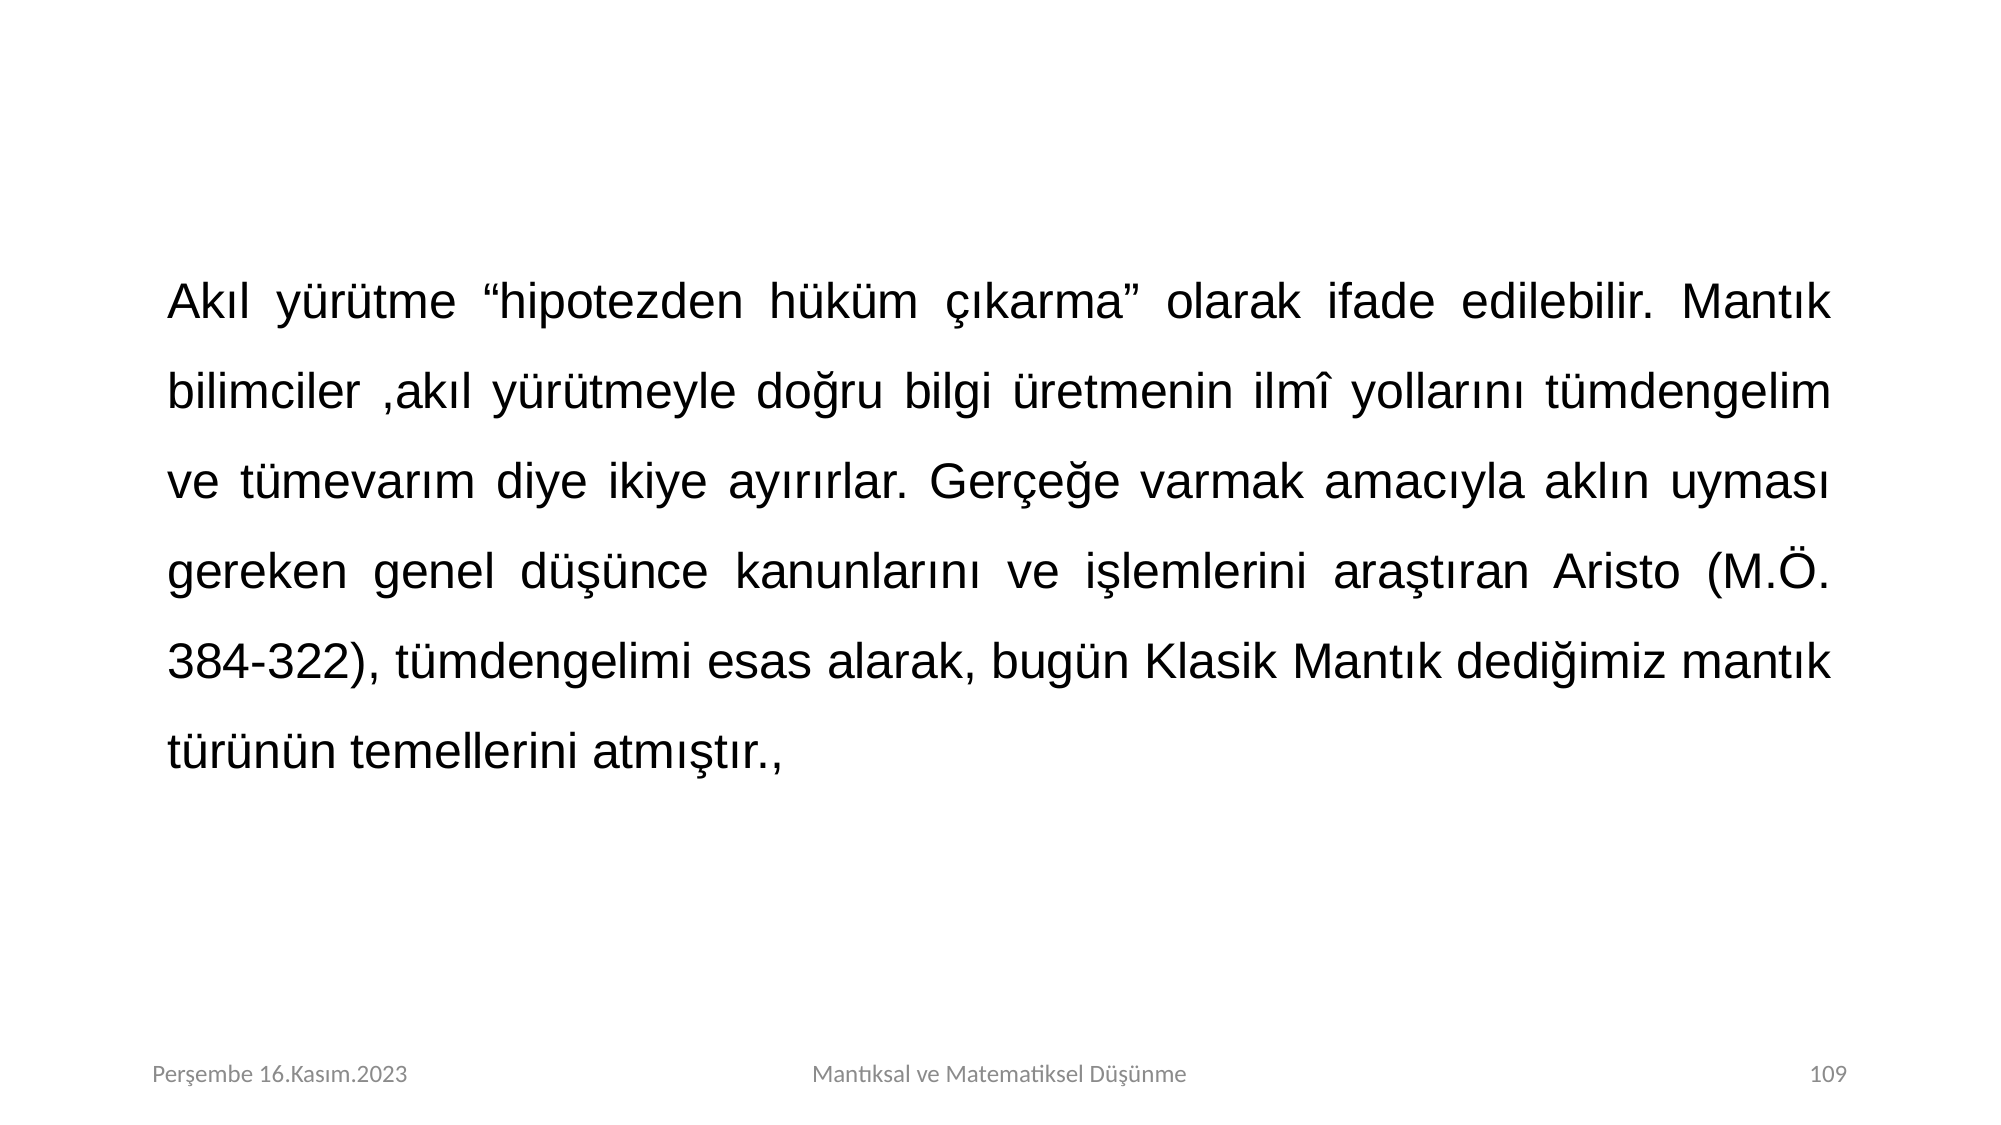

Akıl yürütme “hipotezden hüküm çıkarma” olarak ifade edilebilir. Mantık bilimciler ,akıl yürütmeyle doğru bilgi üretmenin ilmî yollarını tümdengelim ve tümevarım diye ikiye ayırırlar. Gerçeğe varmak amacıyla aklın uyması gereken genel düşünce kanunlarını ve işlemlerini araştıran Aristo (M.Ö. 384-322), tümdengelimi esas alarak, bugün Klasik Mantık dediğimiz mantık türünün temellerini atmıştır.,
# Perşembe 16.Kasım.2023
Mantıksal ve Matematiksel Düşünme
109